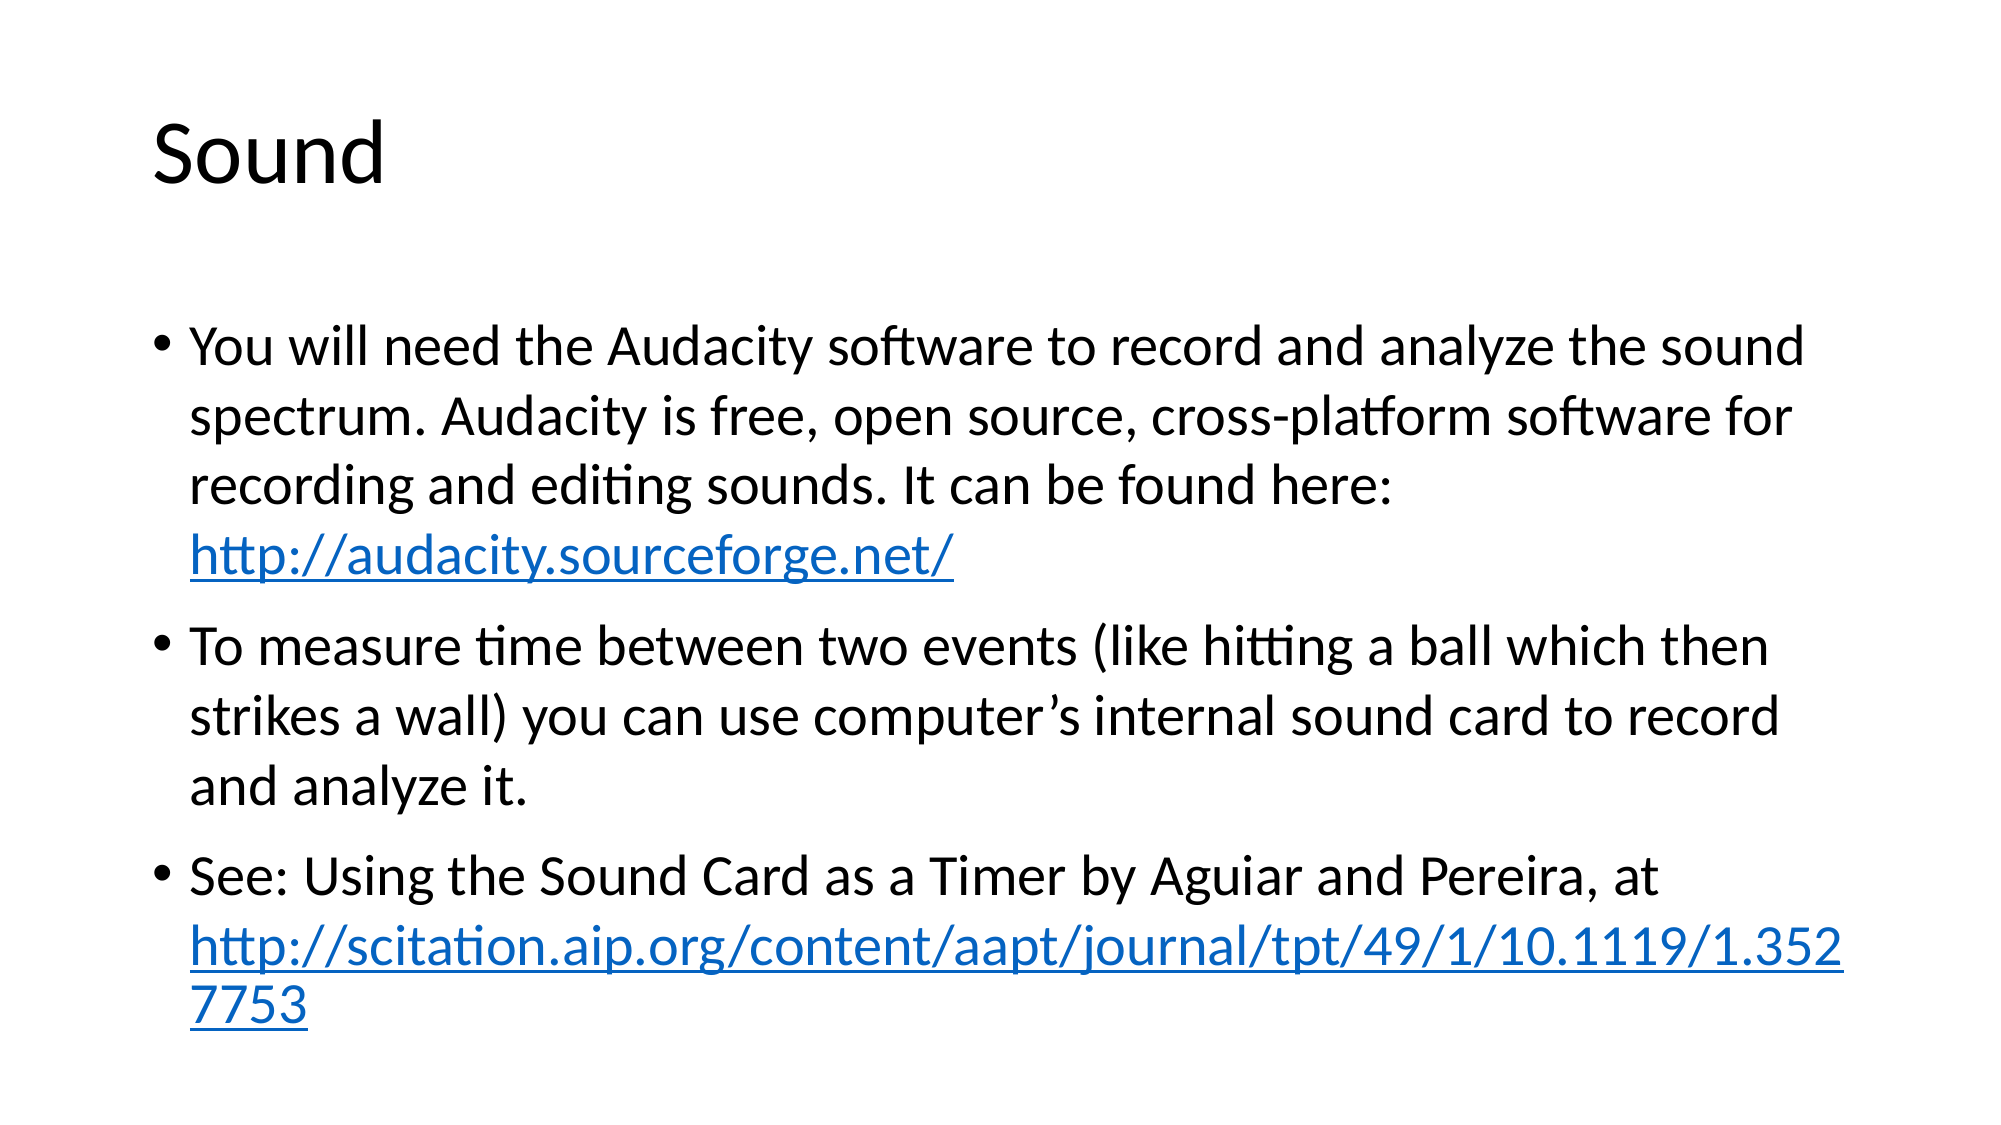

# Sound
You will need the Audacity software to record and analyze the sound spectrum. Audacity is free, open source, cross-platform software for recording and editing sounds. It can be found here: http://audacity.sourceforge.net/
To measure time between two events (like hitting a ball which then strikes a wall) you can use computer’s internal sound card to record and analyze it.
See: Using the Sound Card as a Timer by Aguiar and Pereira, at http://scitation.aip.org/content/aapt/journal/tpt/49/1/10.1119/1.3527753